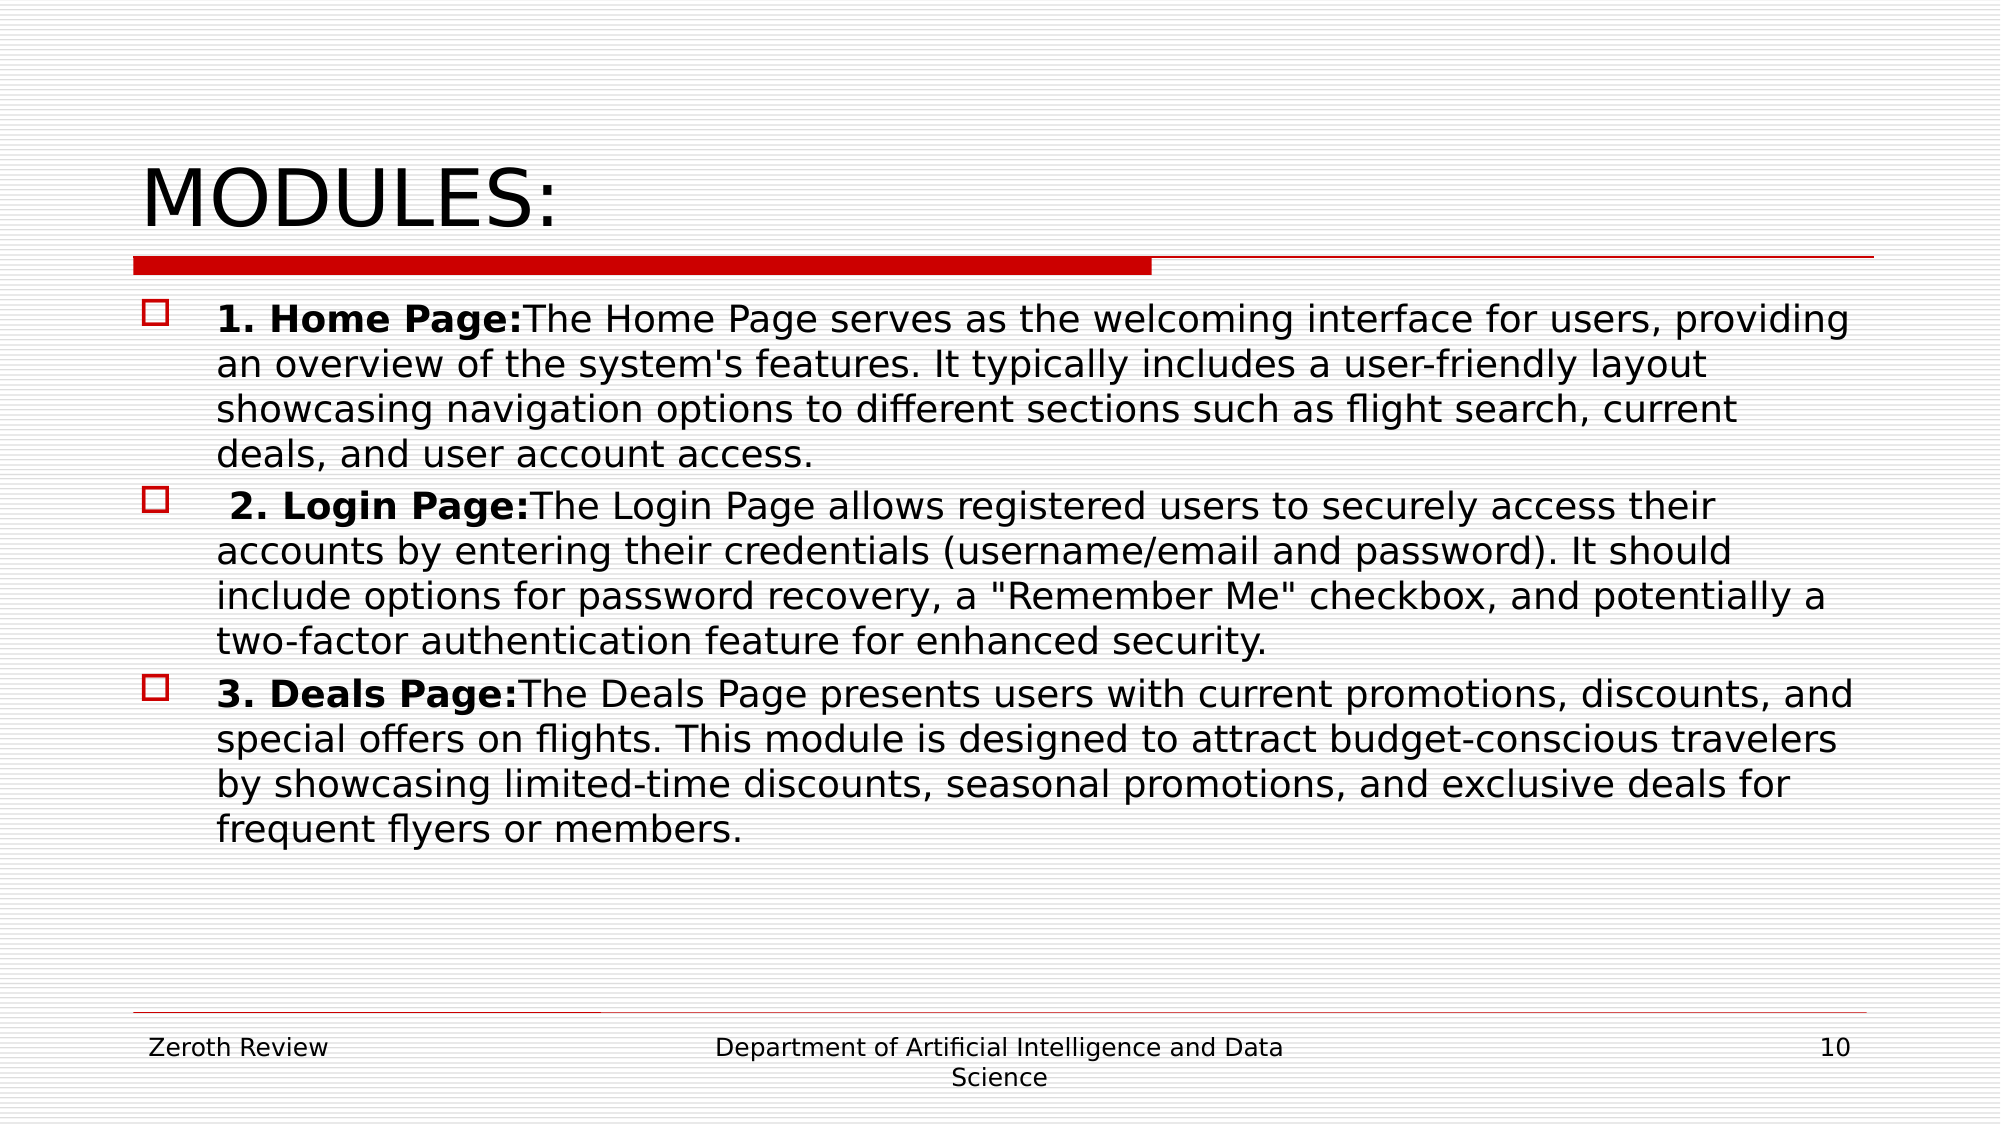

# MODULES:
1. Home Page:The Home Page serves as the welcoming interface for users, providing an overview of the system's features. It typically includes a user-friendly layout showcasing navigation options to different sections such as flight search, current deals, and user account access.
 2. Login Page:The Login Page allows registered users to securely access their accounts by entering their credentials (username/email and password). It should include options for password recovery, a "Remember Me" checkbox, and potentially a two-factor authentication feature for enhanced security.
3. Deals Page:The Deals Page presents users with current promotions, discounts, and special offers on flights. This module is designed to attract budget-conscious travelers by showcasing limited-time discounts, seasonal promotions, and exclusive deals for frequent flyers or members.

Zeroth Review
Department of Artificial Intelligence and Data Science
10